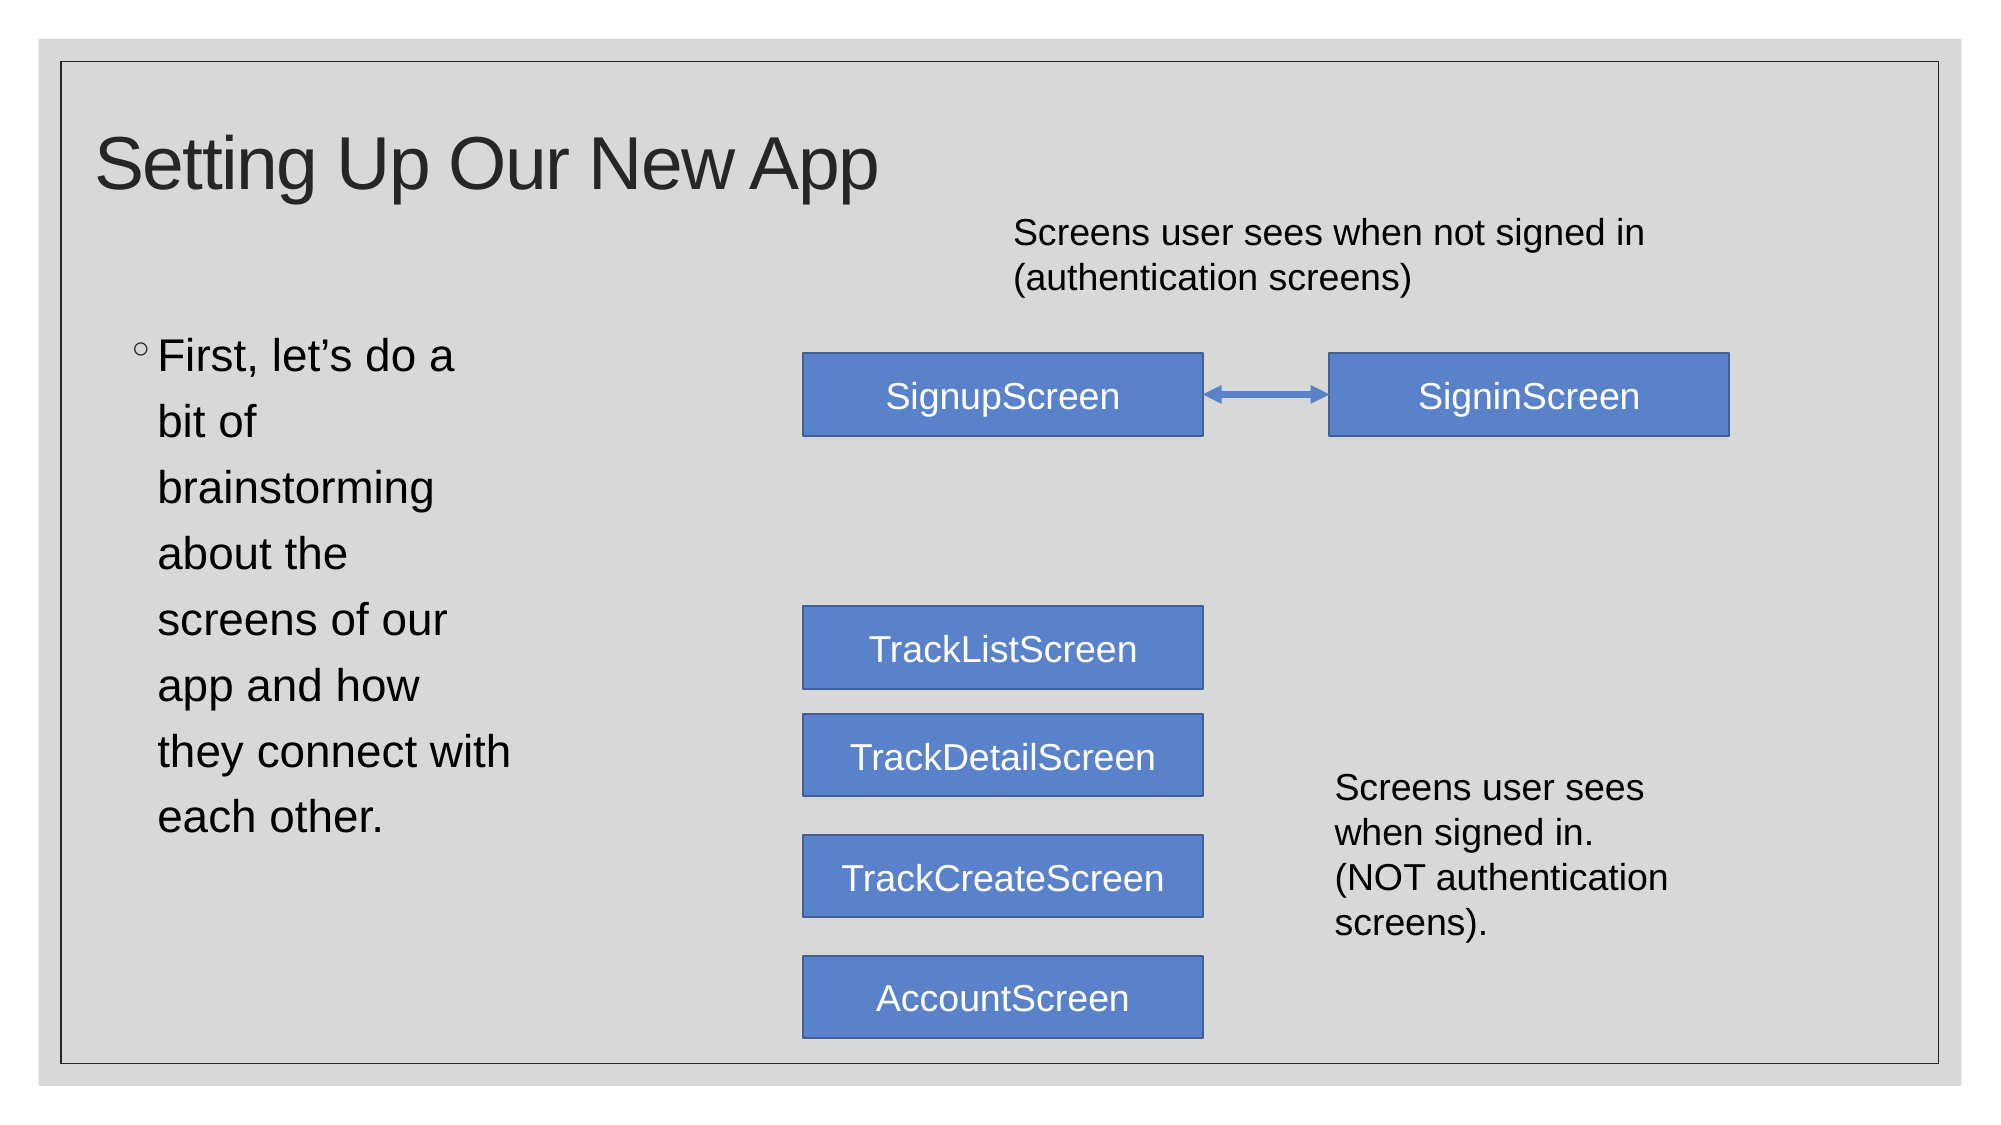

# Setting Up Our New App
Screens user sees when not signed in
(authentication screens)
First, let’s do a bit of brainstorming about the screens of our app and how they connect with each other.

SigninScreen
SignupScreen
TrackListScreen
TrackDetailScreen
TrackCreateScreen
AccountScreen
Screens user sees when signed in.
(NOT authentication screens).